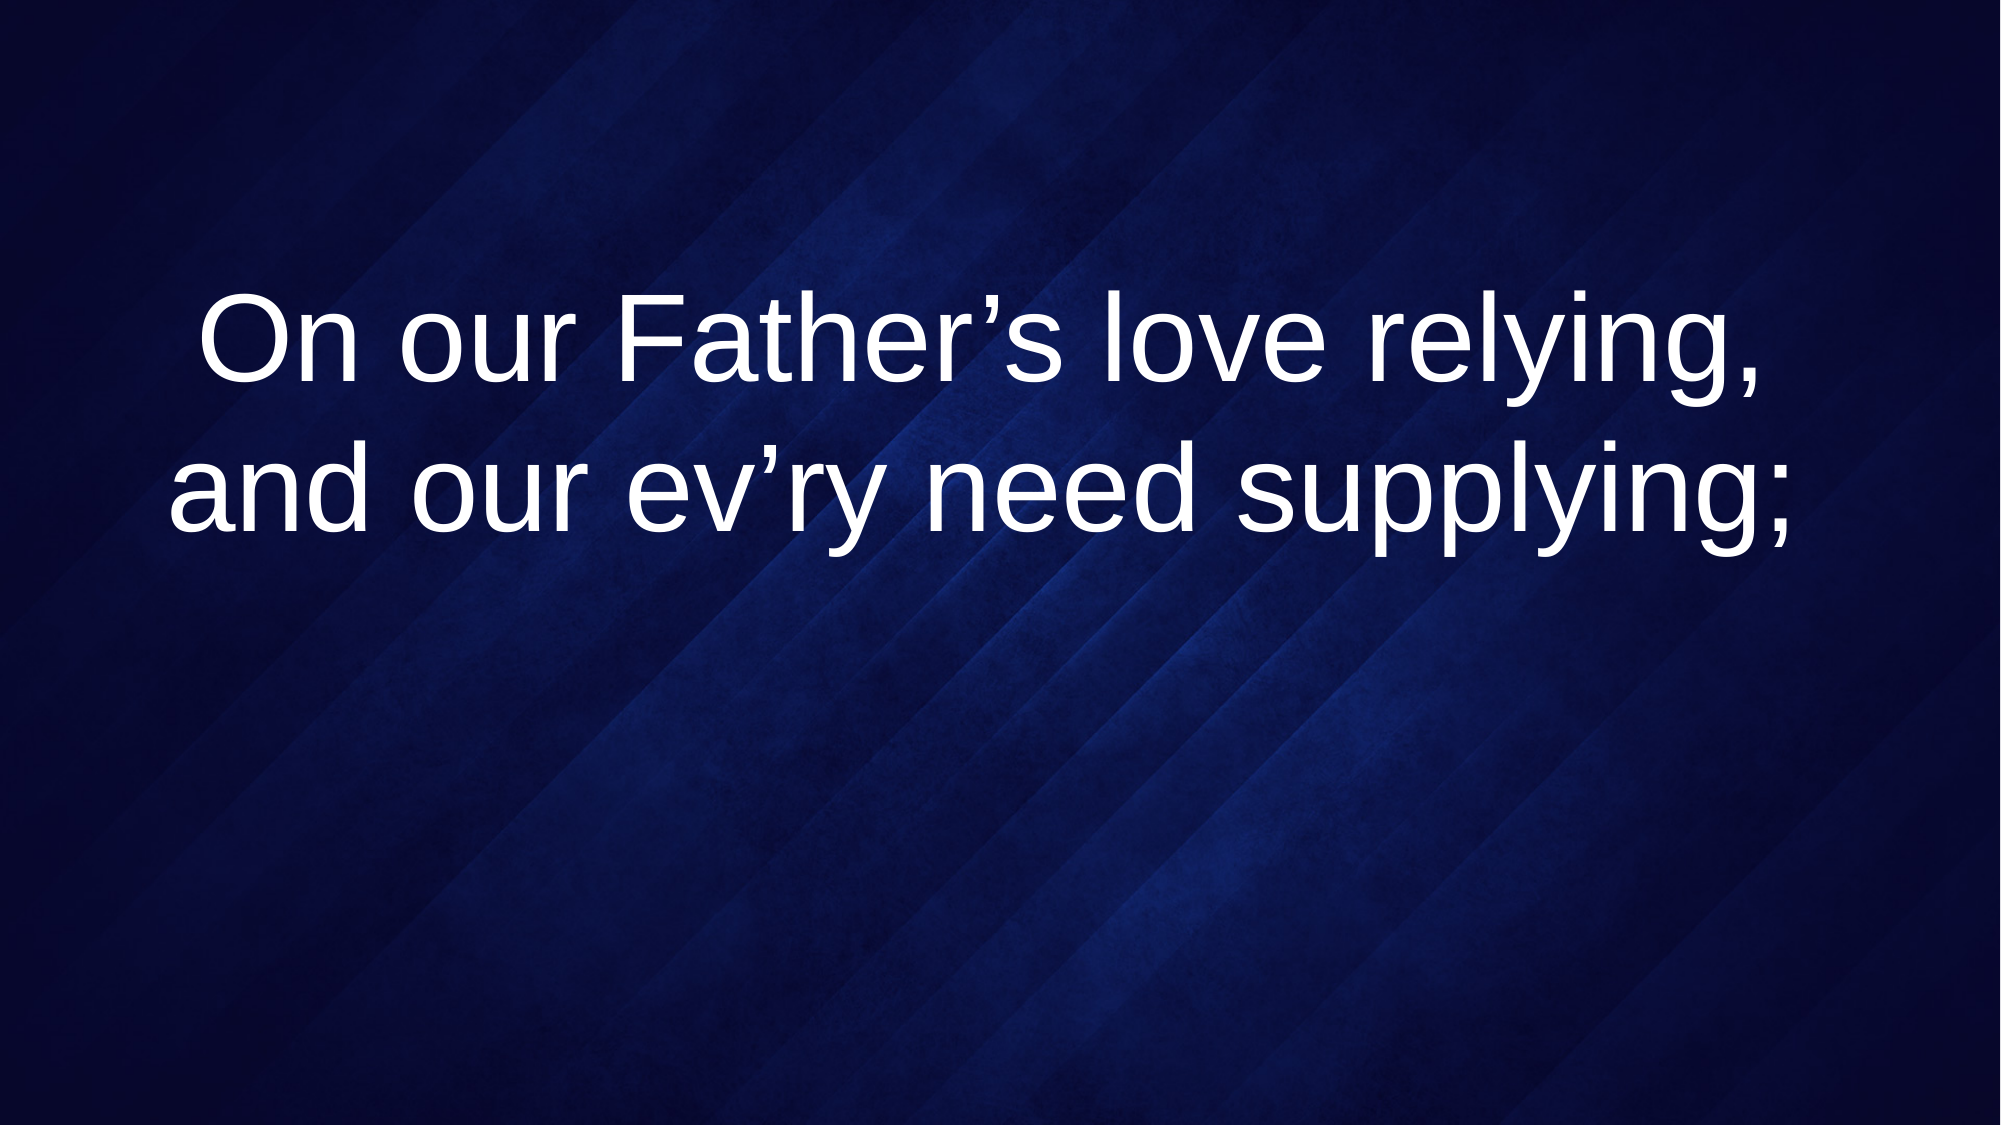

# On our Father’s love relying, and our ev’ry need supplying;